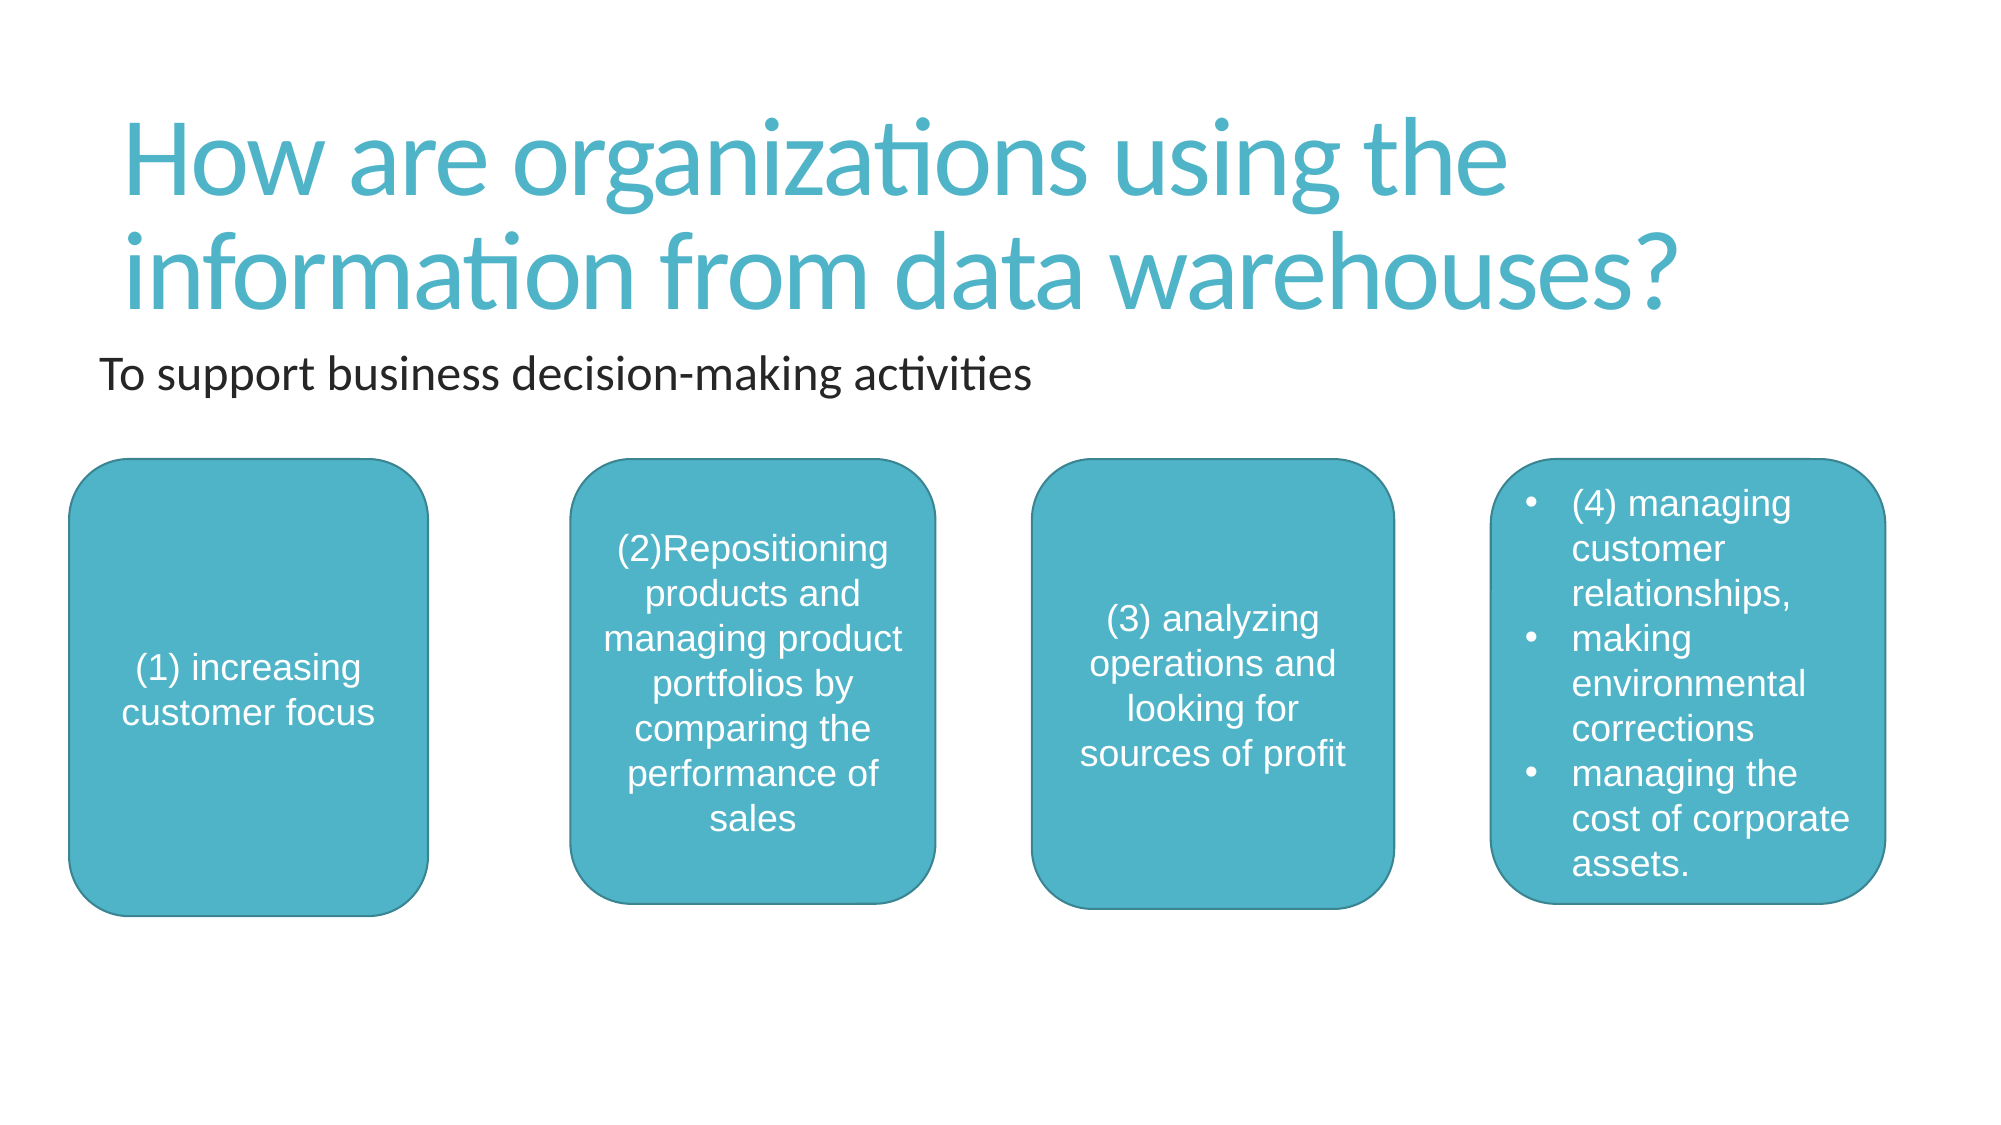

# How are organizations using the information from data warehouses?
To support business decision-making activities
(1) increasing customer focus
(2)Repositioning products and managing product portfolios by comparing the performance of sales
(3) analyzing operations and looking for sources of profit
(4) managing customer relationships,
making environmental corrections
managing the cost of corporate assets.